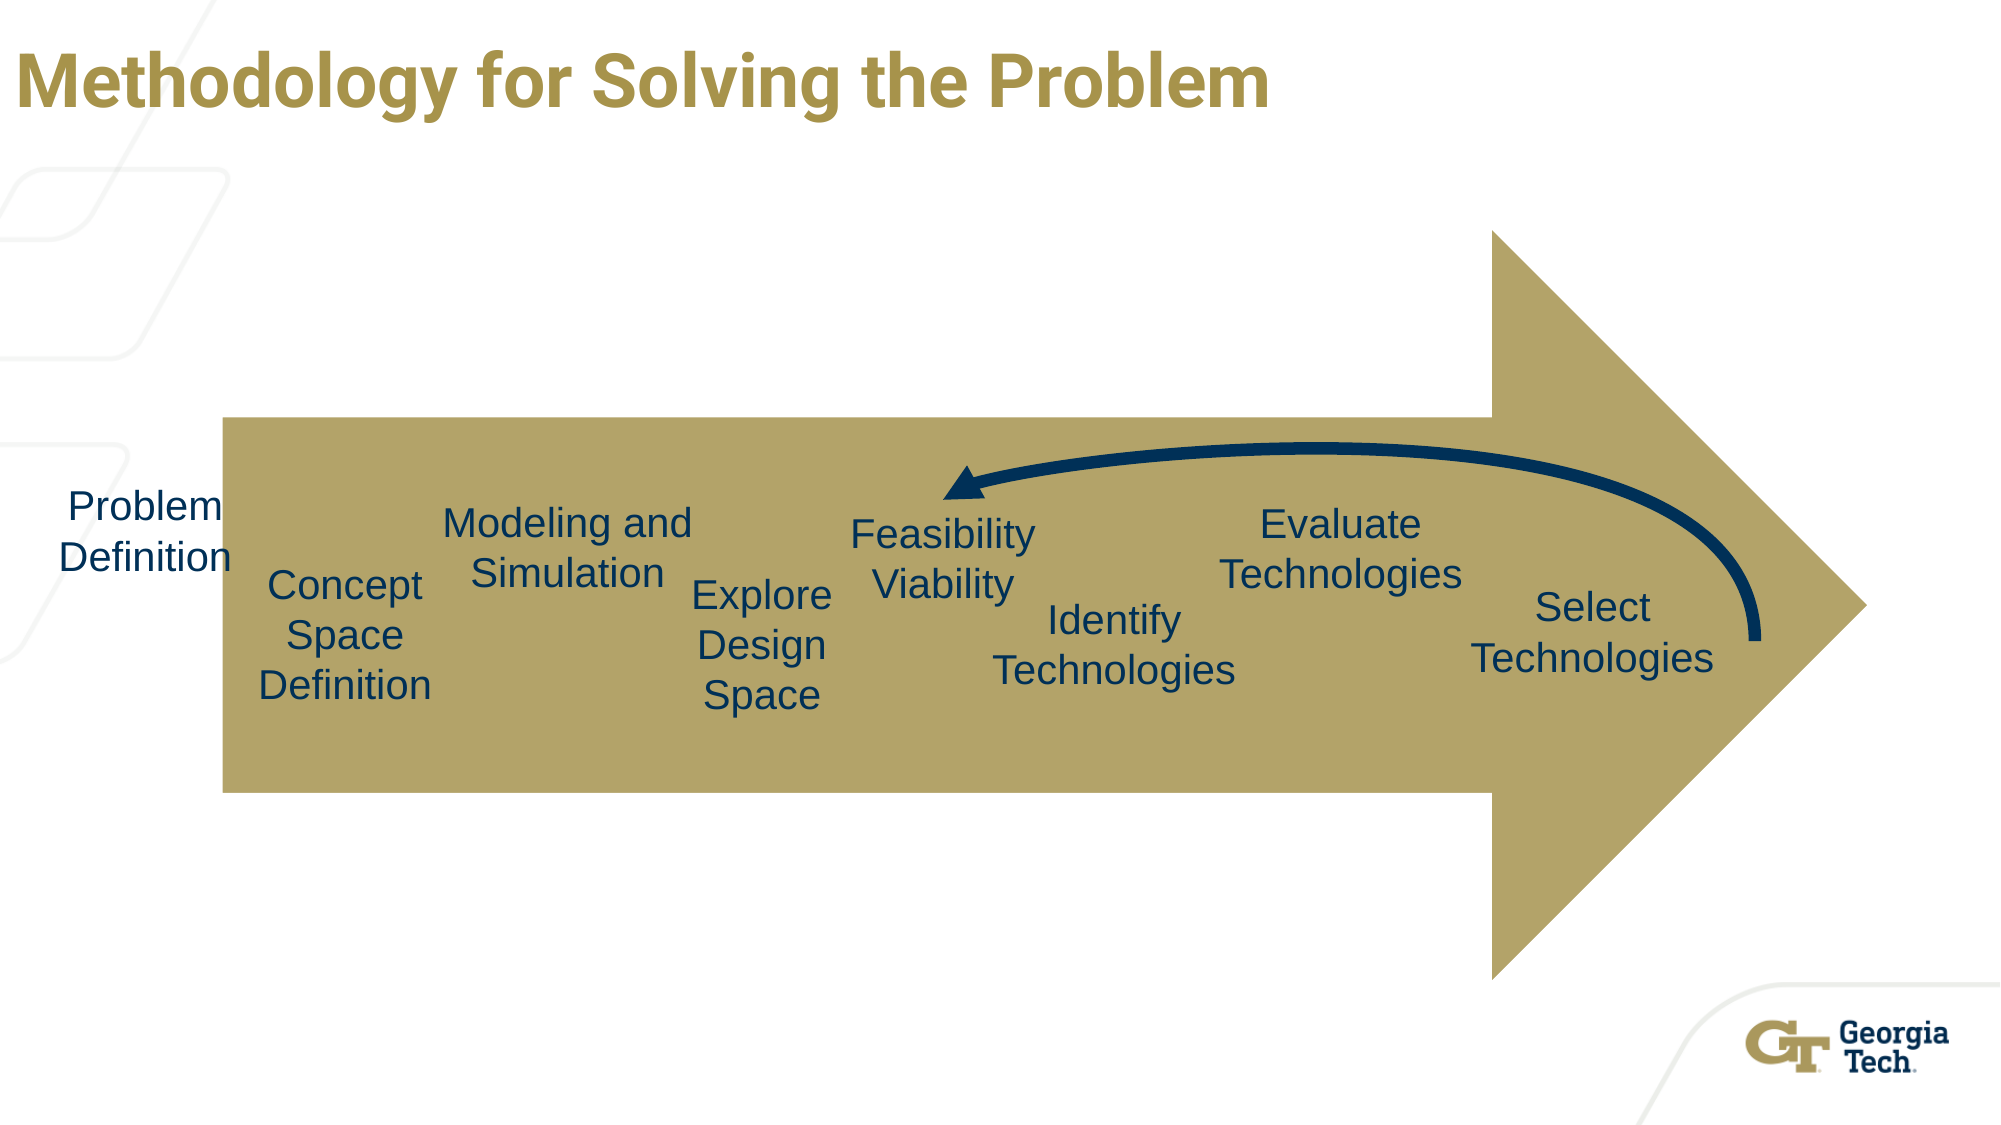

# Methodology for Solving the Problem

Problem Definition
Modeling and Simulation
Evaluate Technologies
Feasibility
Viability
Concept Space Definition
Explore Design Space
Select Technologies
Identify Technologies